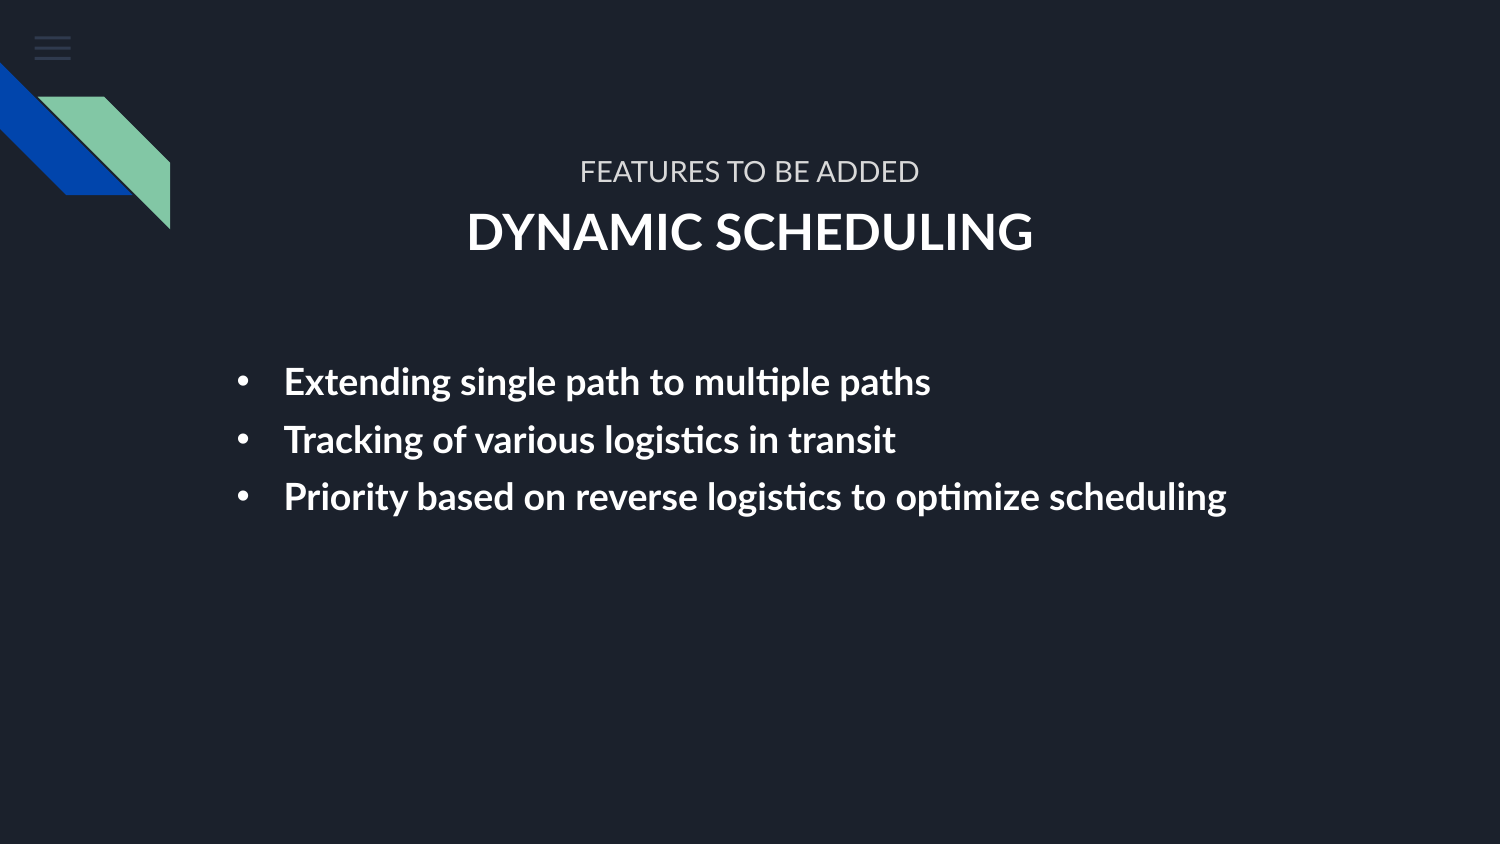

FEATURES TO BE ADDED
DYNAMIC SCHEDULING
Extending single path to multiple paths
Tracking of various logistics in transit
Priority based on reverse logistics to optimize scheduling